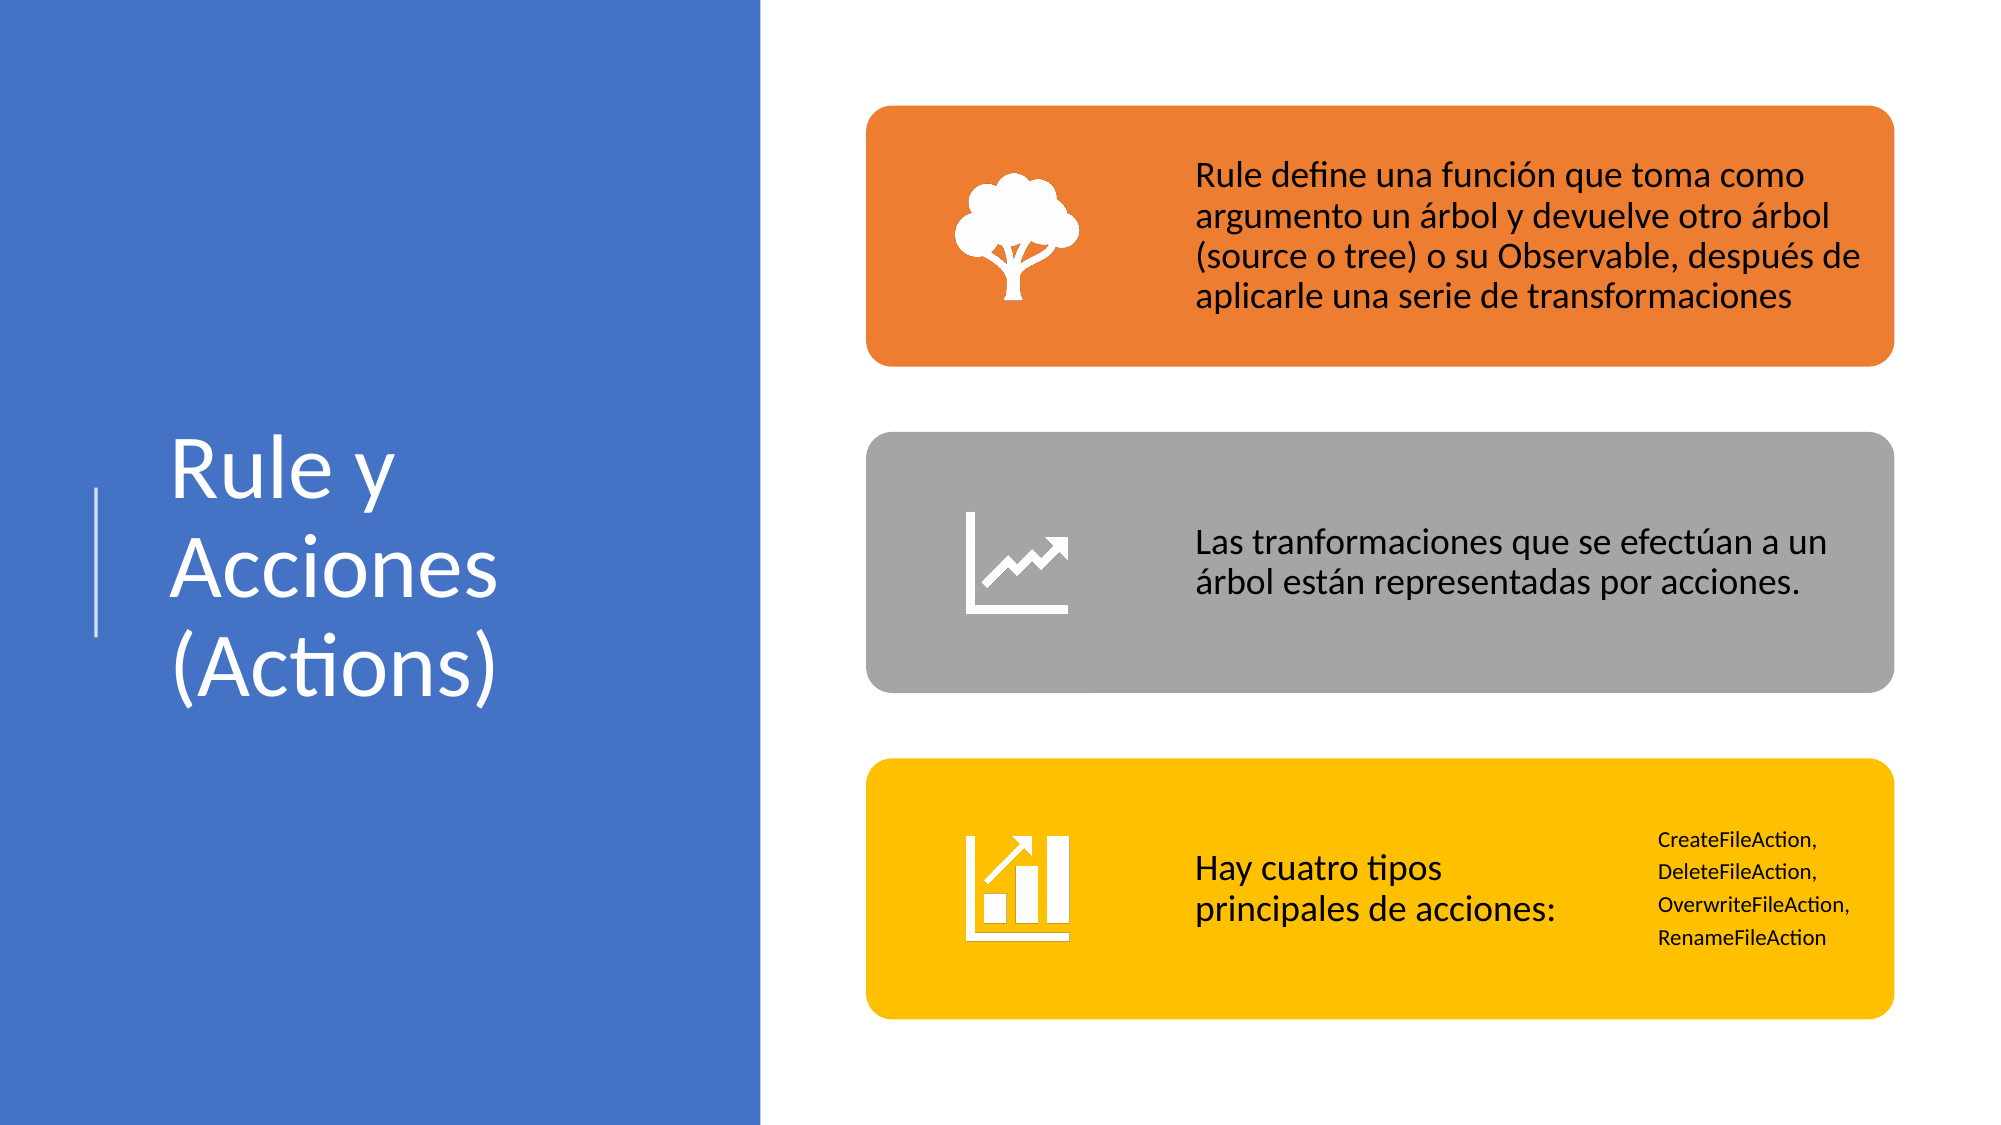

Rule define una función que toma como argumento un árbol y devuelve otro árbol (source o tree) o su Observable, después de aplicarle una serie de transformaciones
Las tranformaciones que se efectúan a un árbol están representadas por acciones.
Hay cuatro tipos principales de acciones:
CreateFileAction,
DeleteFileAction,
OverwriteFileAction,
RenameFileAction
# Rule y Acciones (Actions)